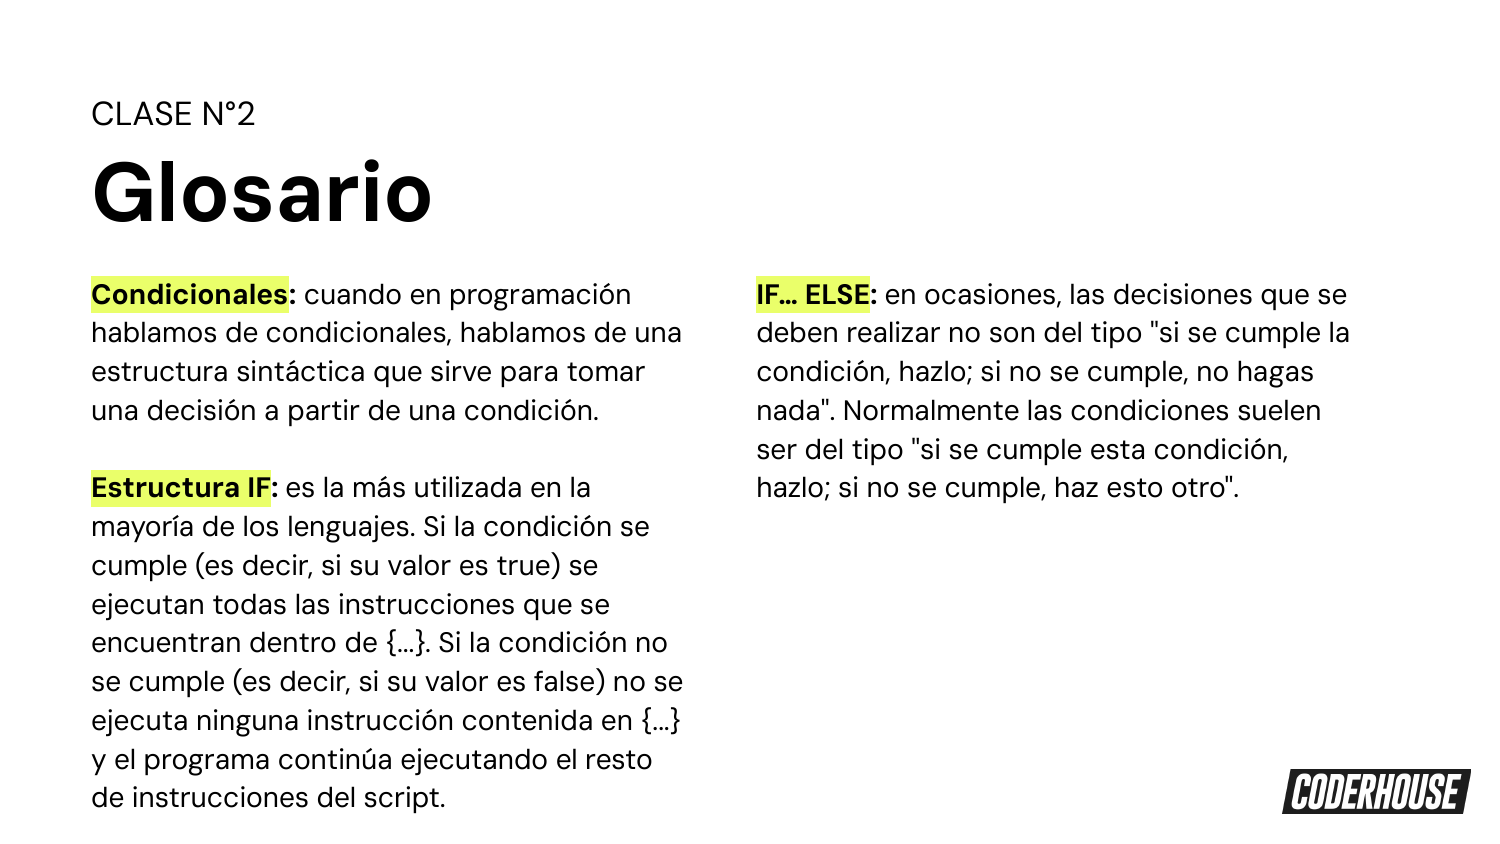

CLASE N°2
Glosario
Condicionales: cuando en programación hablamos de condicionales, hablamos de una estructura sintáctica que sirve para tomar una decisión a partir de una condición.

Estructura IF: es la más utilizada en la mayoría de los lenguajes. Si la condición se cumple (es decir, si su valor es true) se ejecutan todas las instrucciones que se encuentran dentro de {...}. Si la condición no se cumple (es decir, si su valor es false) no se ejecuta ninguna instrucción contenida en {...} y el programa continúa ejecutando el resto de instrucciones del script.

IF… ELSE: en ocasiones, las decisiones que se deben realizar no son del tipo "si se cumple la condición, hazlo; si no se cumple, no hagas nada". Normalmente las condiciones suelen ser del tipo "si se cumple esta condición, hazlo; si no se cumple, haz esto otro".